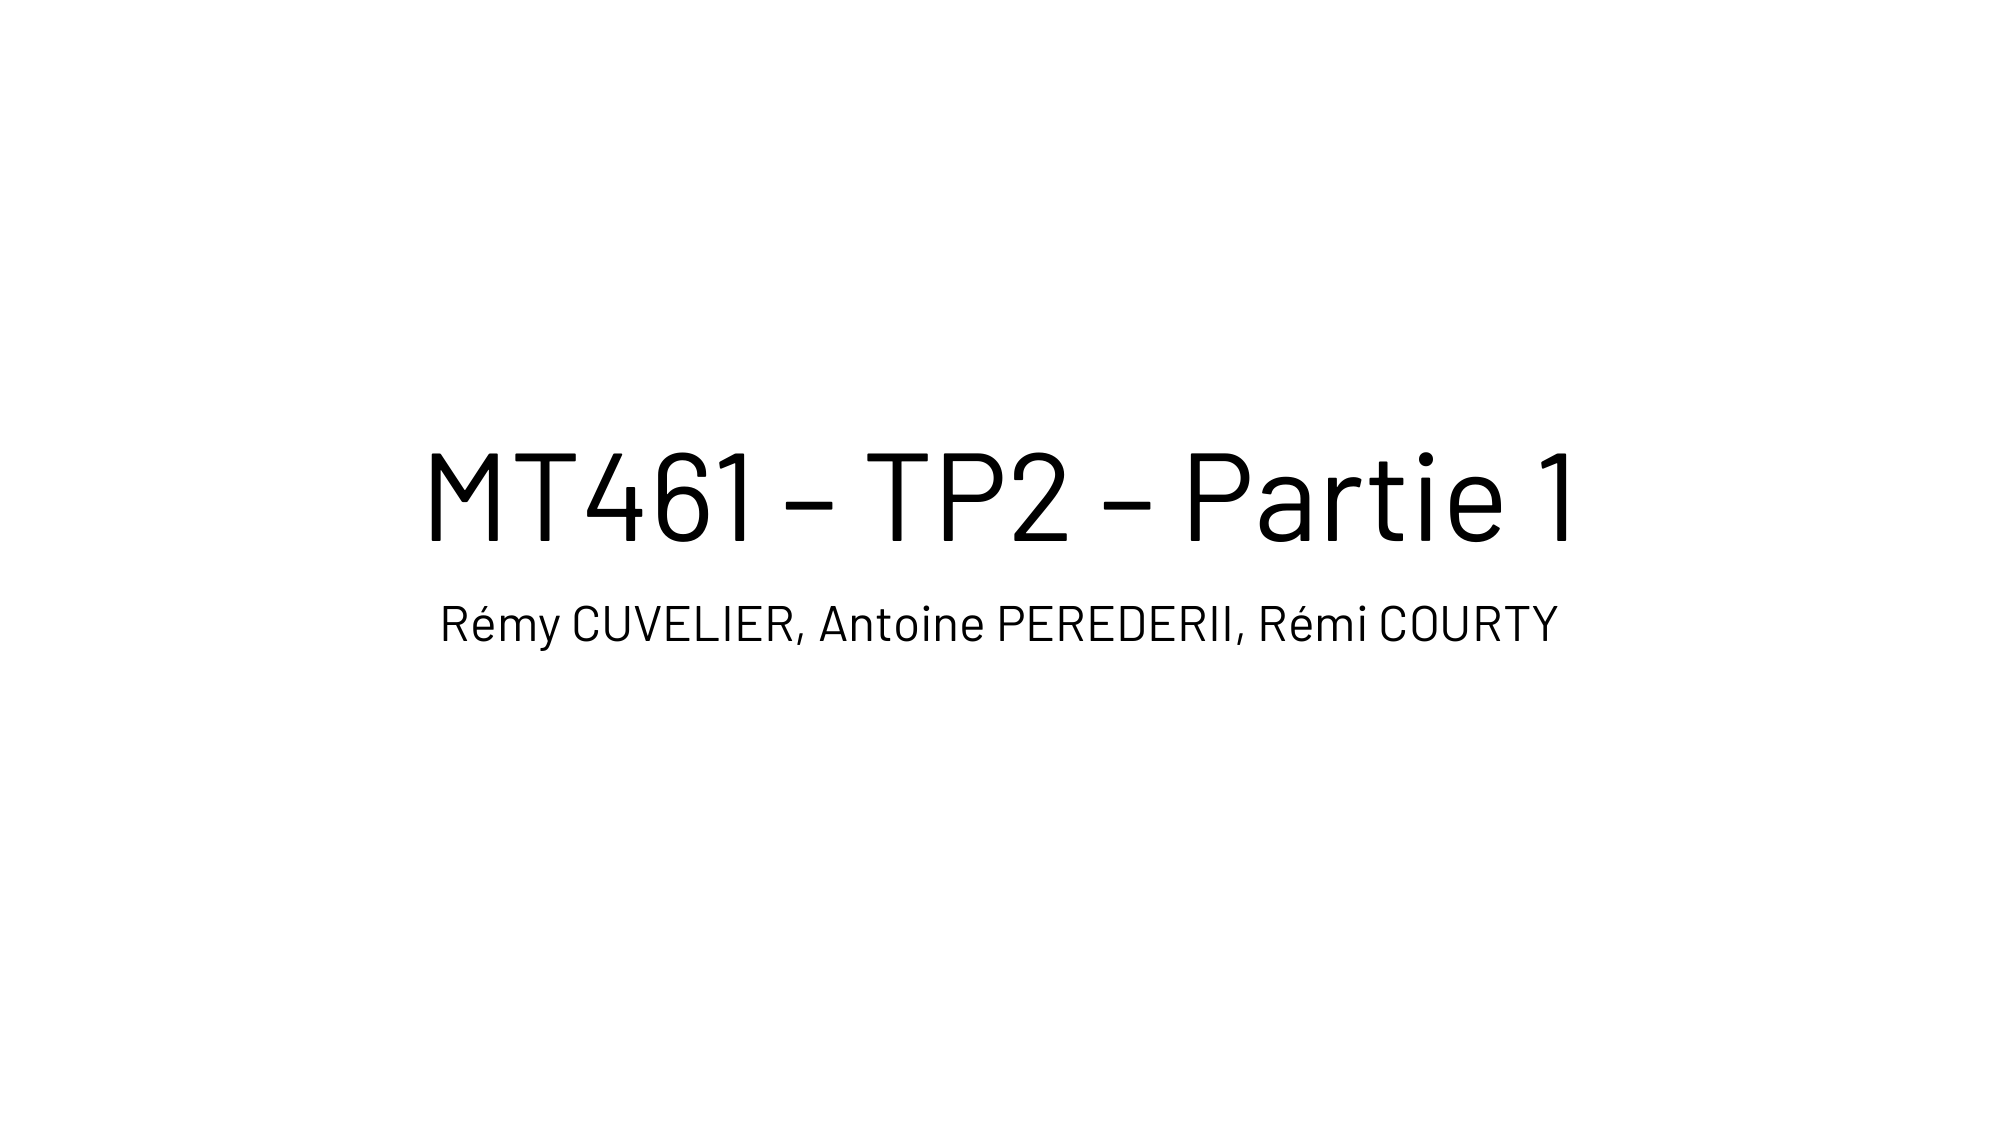

# MT461 – TP2 – Partie 1
Rémy CUVELIER, Antoine PEREDERII, Rémi COURTY